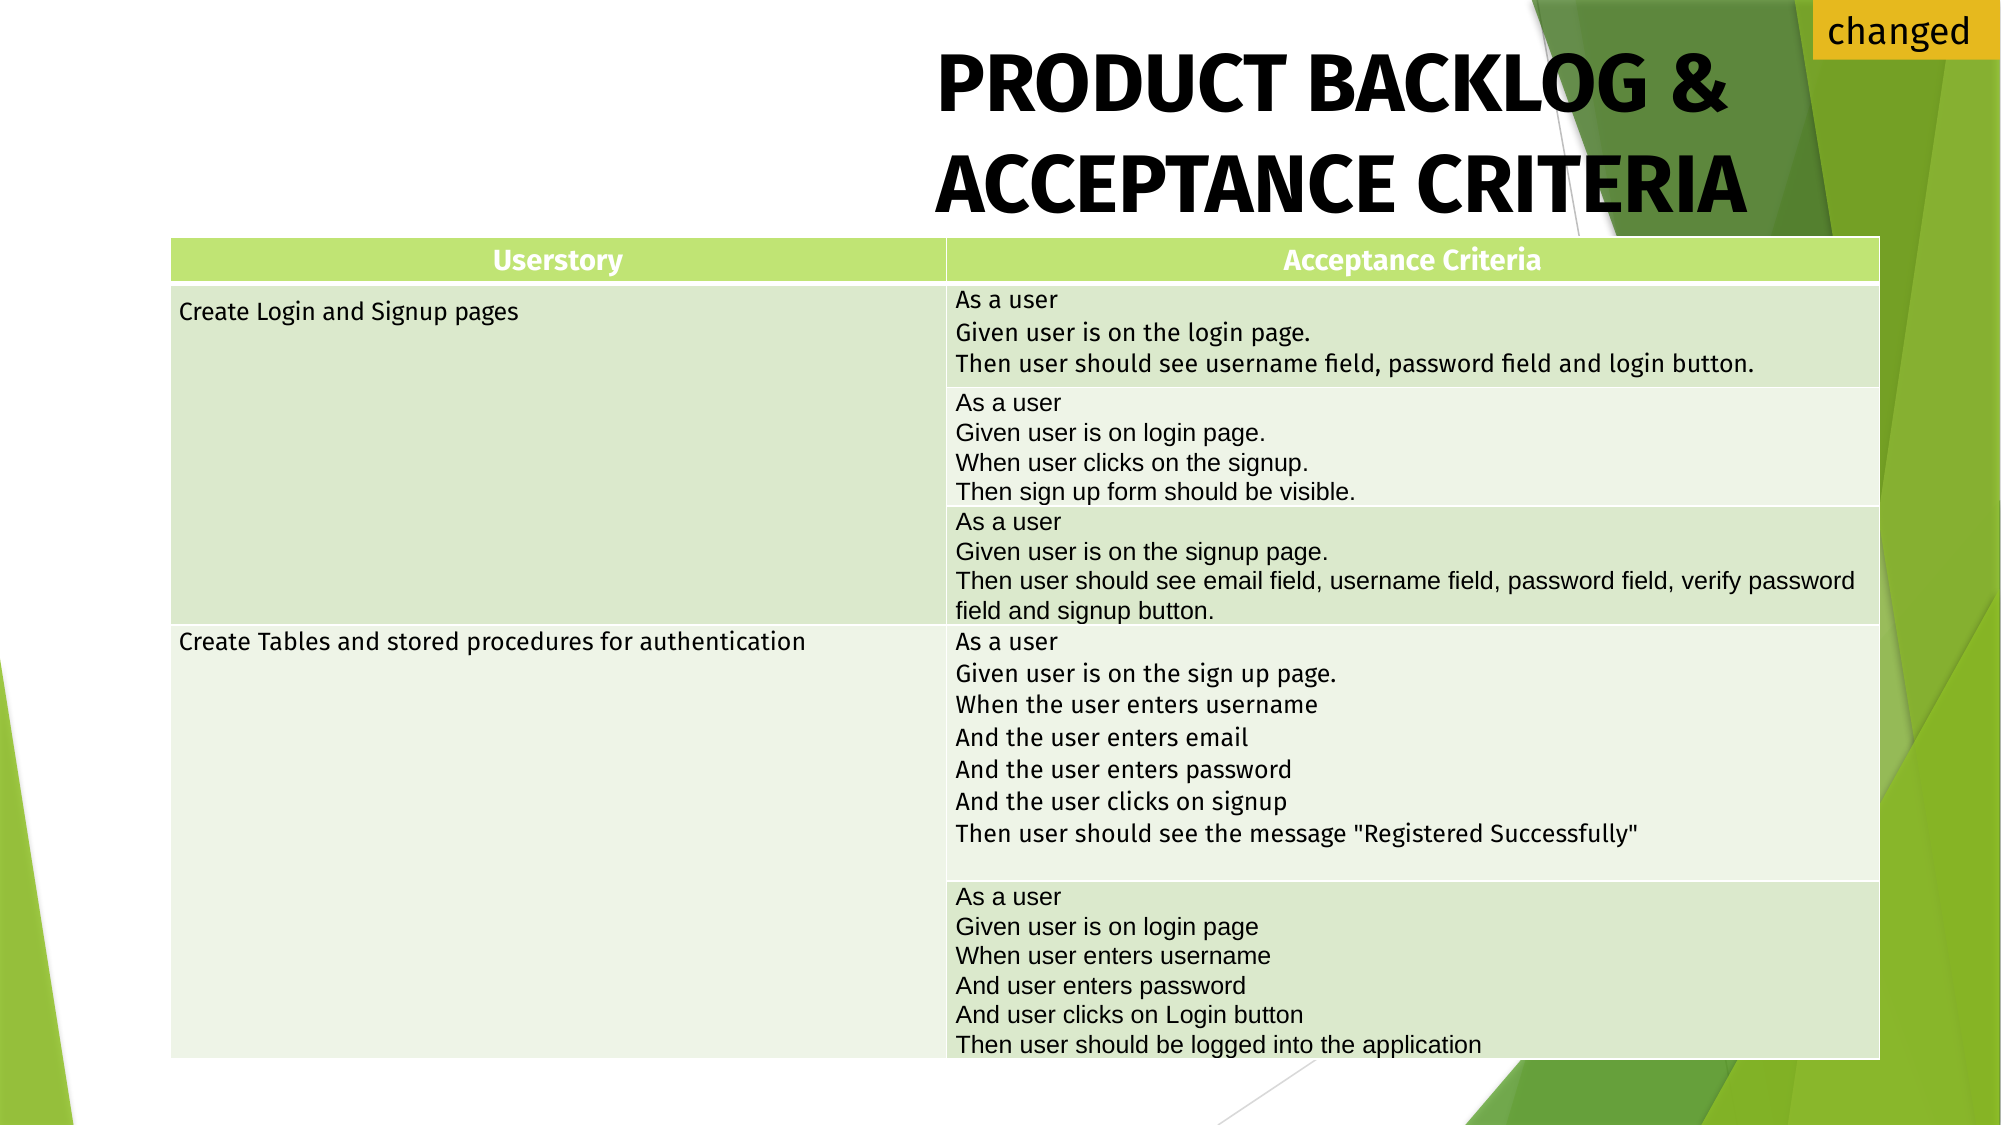

changed
Product backlog &
Acceptance criteria
| Userstory | Acceptance Criteria |
| --- | --- |
| Create Login and Signup pages | As a user Given user is on the login page. Then user should see username field, password field and login button. |
|  | As a user Given user is on login page. When user clicks on the signup. Then sign up form should be visible. |
|  | As a user Given user is on the signup page. Then user should see email field, username field, password field, verify password field and signup button. |
| Create Tables and stored procedures for authentication | As a user Given user is on the sign up page. When the user enters username And the user enters email And the user enters password And the user clicks on signup Then user should see the message "Registered Successfully" |
|  | As a user Given user is on login page When user enters username And user enters password And user clicks on Login button Then user should be logged into the application |